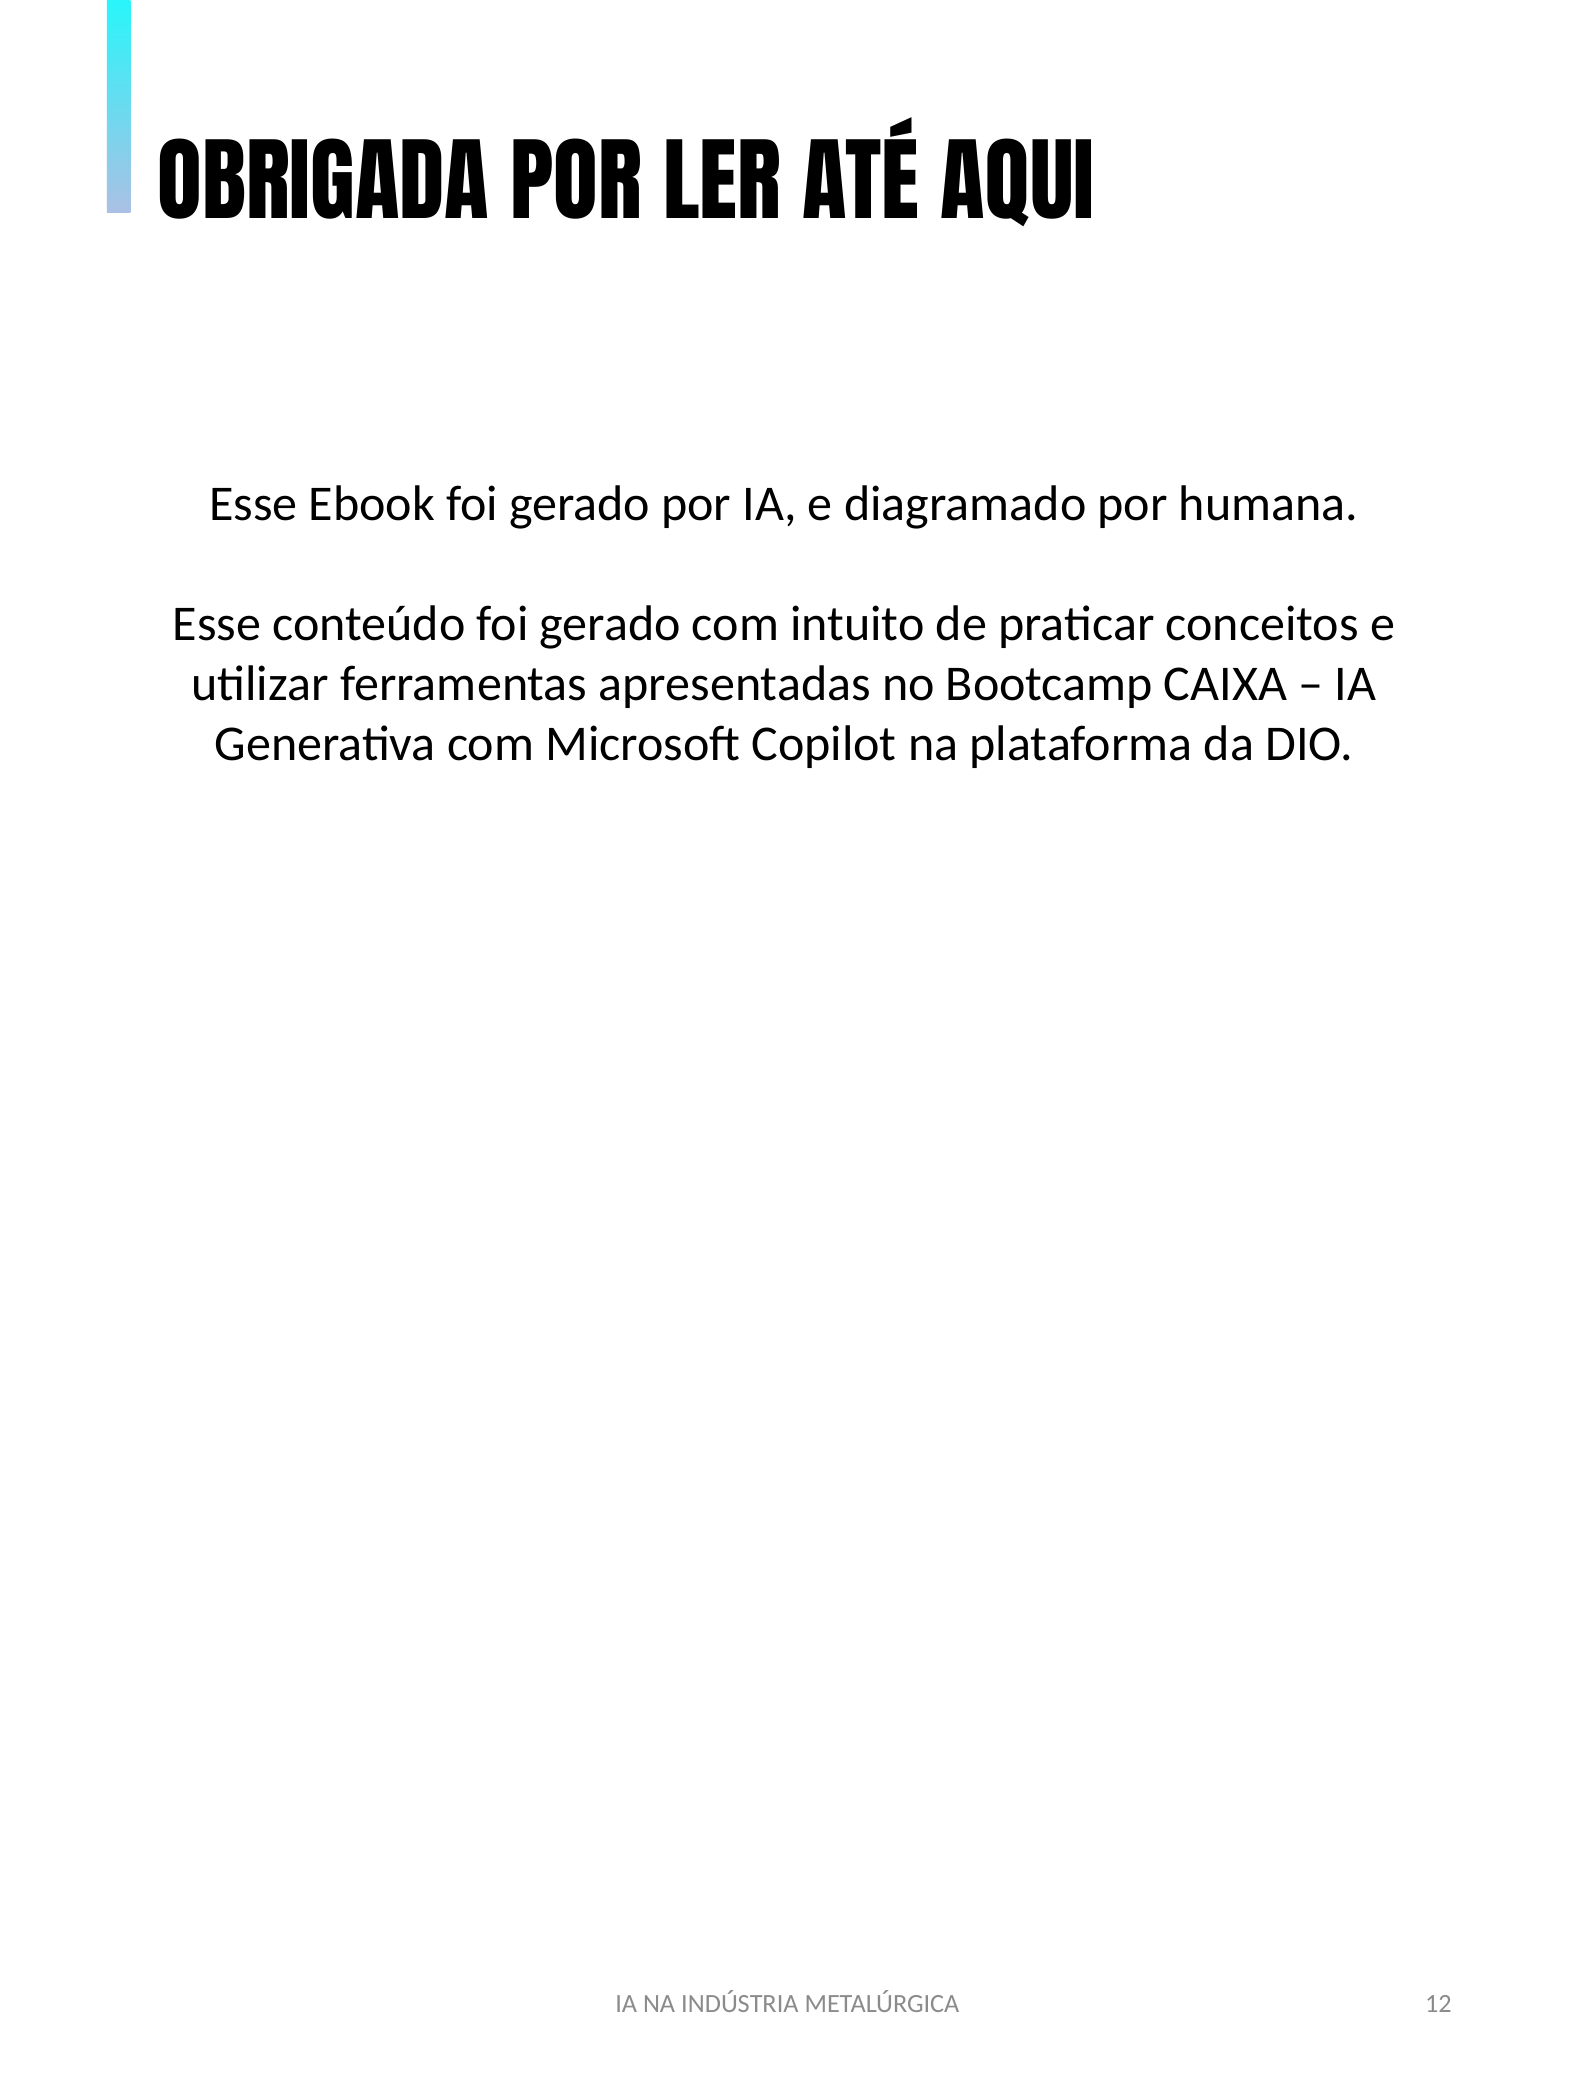

OBRIGADA POR LER ATÉ AQUI
Esse Ebook foi gerado por IA, e diagramado por humana.
Esse conteúdo foi gerado com intuito de praticar conceitos e utilizar ferramentas apresentadas no Bootcamp CAIXA – IA Generativa com Microsoft Copilot na plataforma da DIO.
IA NA INDÚSTRIA METALÚRGICA
12